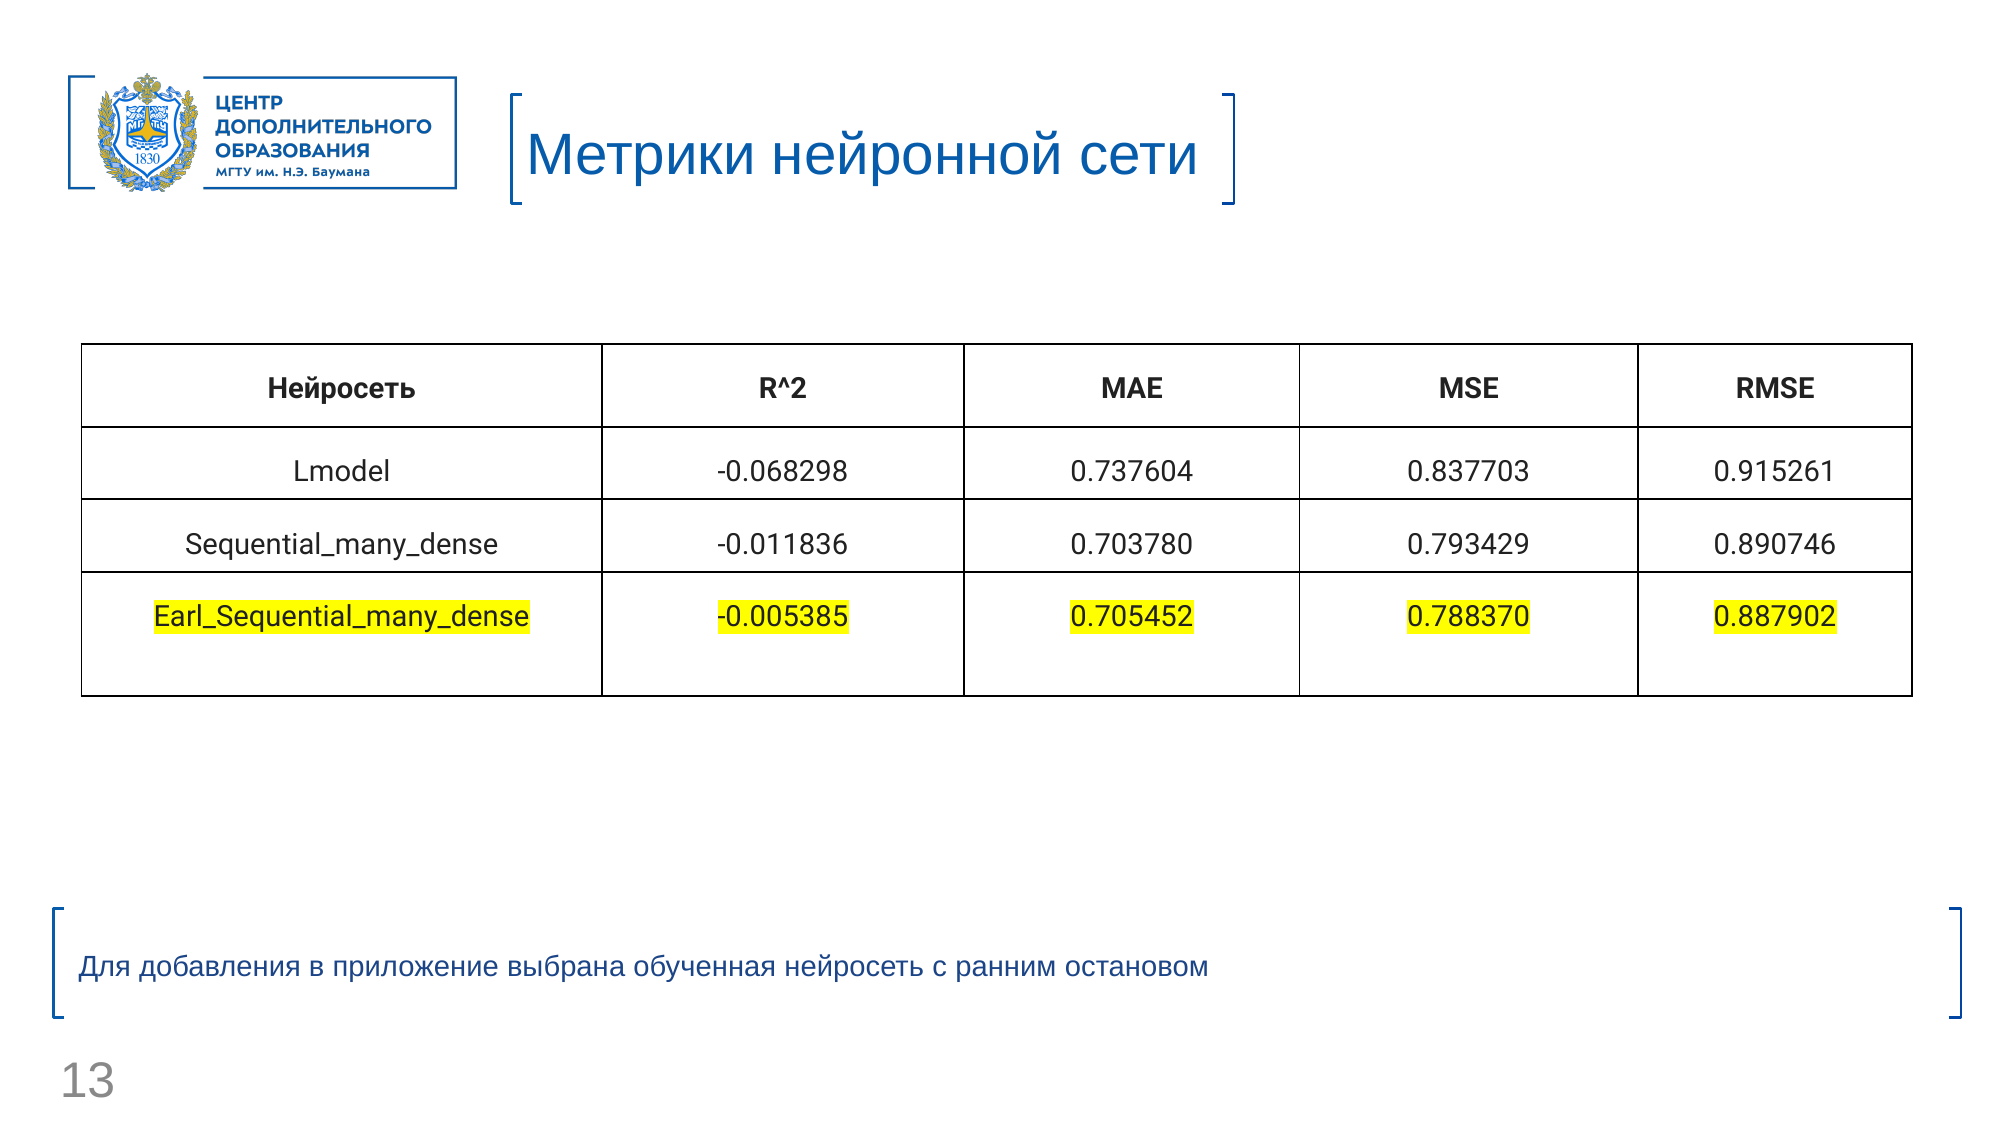

Метрики нейронной сети
| Нейросеть | R^2 | MAE | MSE | RMSE |
| --- | --- | --- | --- | --- |
| Lmodel | -0.068298 | 0.737604 | 0.837703 | 0.915261 |
| Sequential\_many\_dense | -0.011836 | 0.703780 | 0.793429 | 0.890746 |
| Earl\_Sequential\_many\_dense | -0.005385 | 0.705452 | 0.788370 | 0.887902 |

Для добавления в приложение выбрана обученная нейросеть с ранним остановом

13